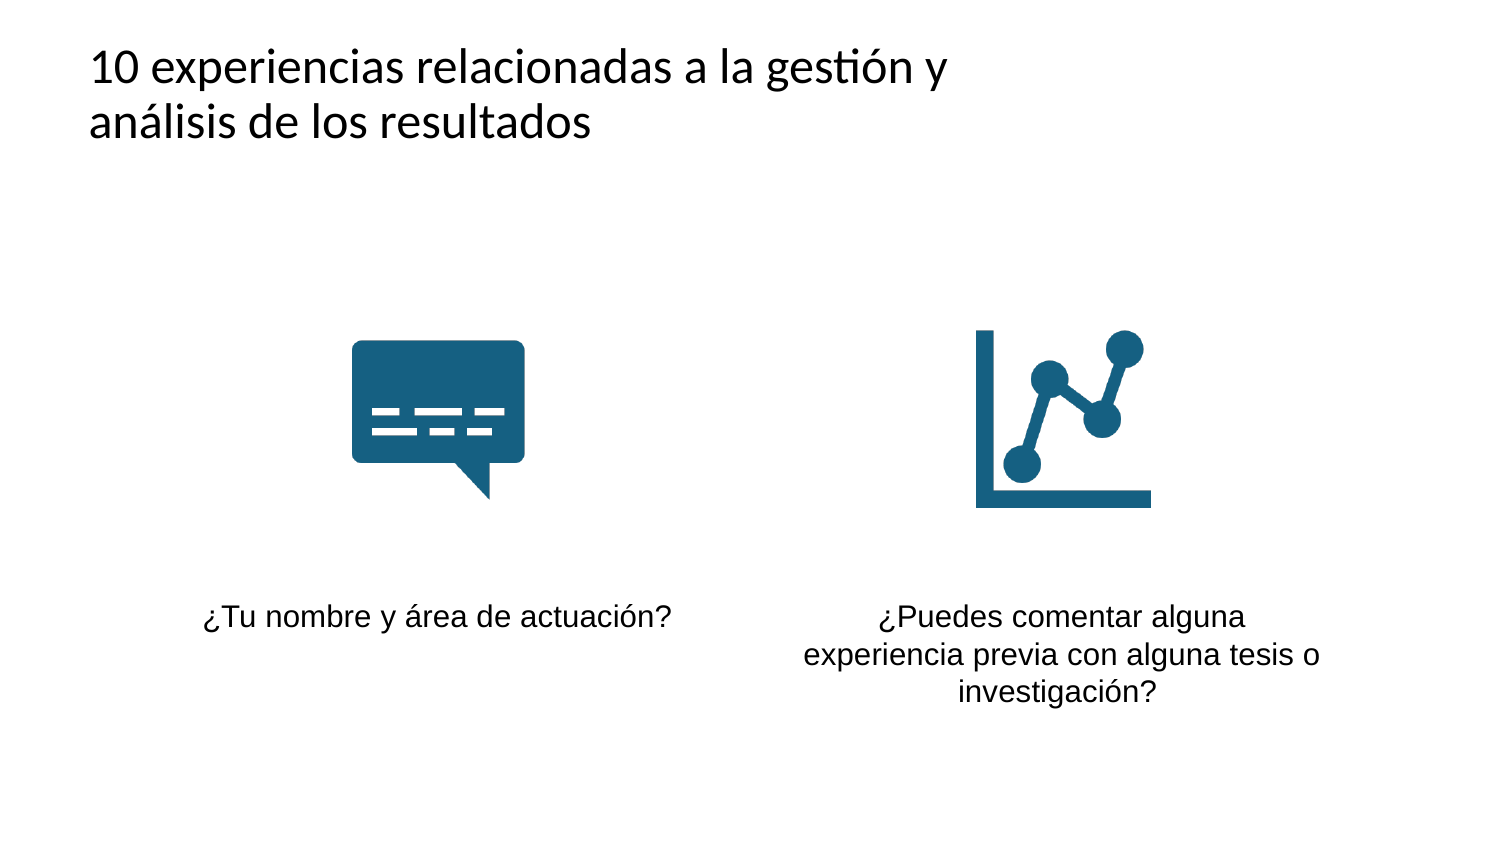

# 10 experiencias relacionadas a la gestión y análisis de los resultados

¿Tu nombre y área de actuación?

¿Puedes comentar alguna experiencia previa con alguna tesis o investigación?